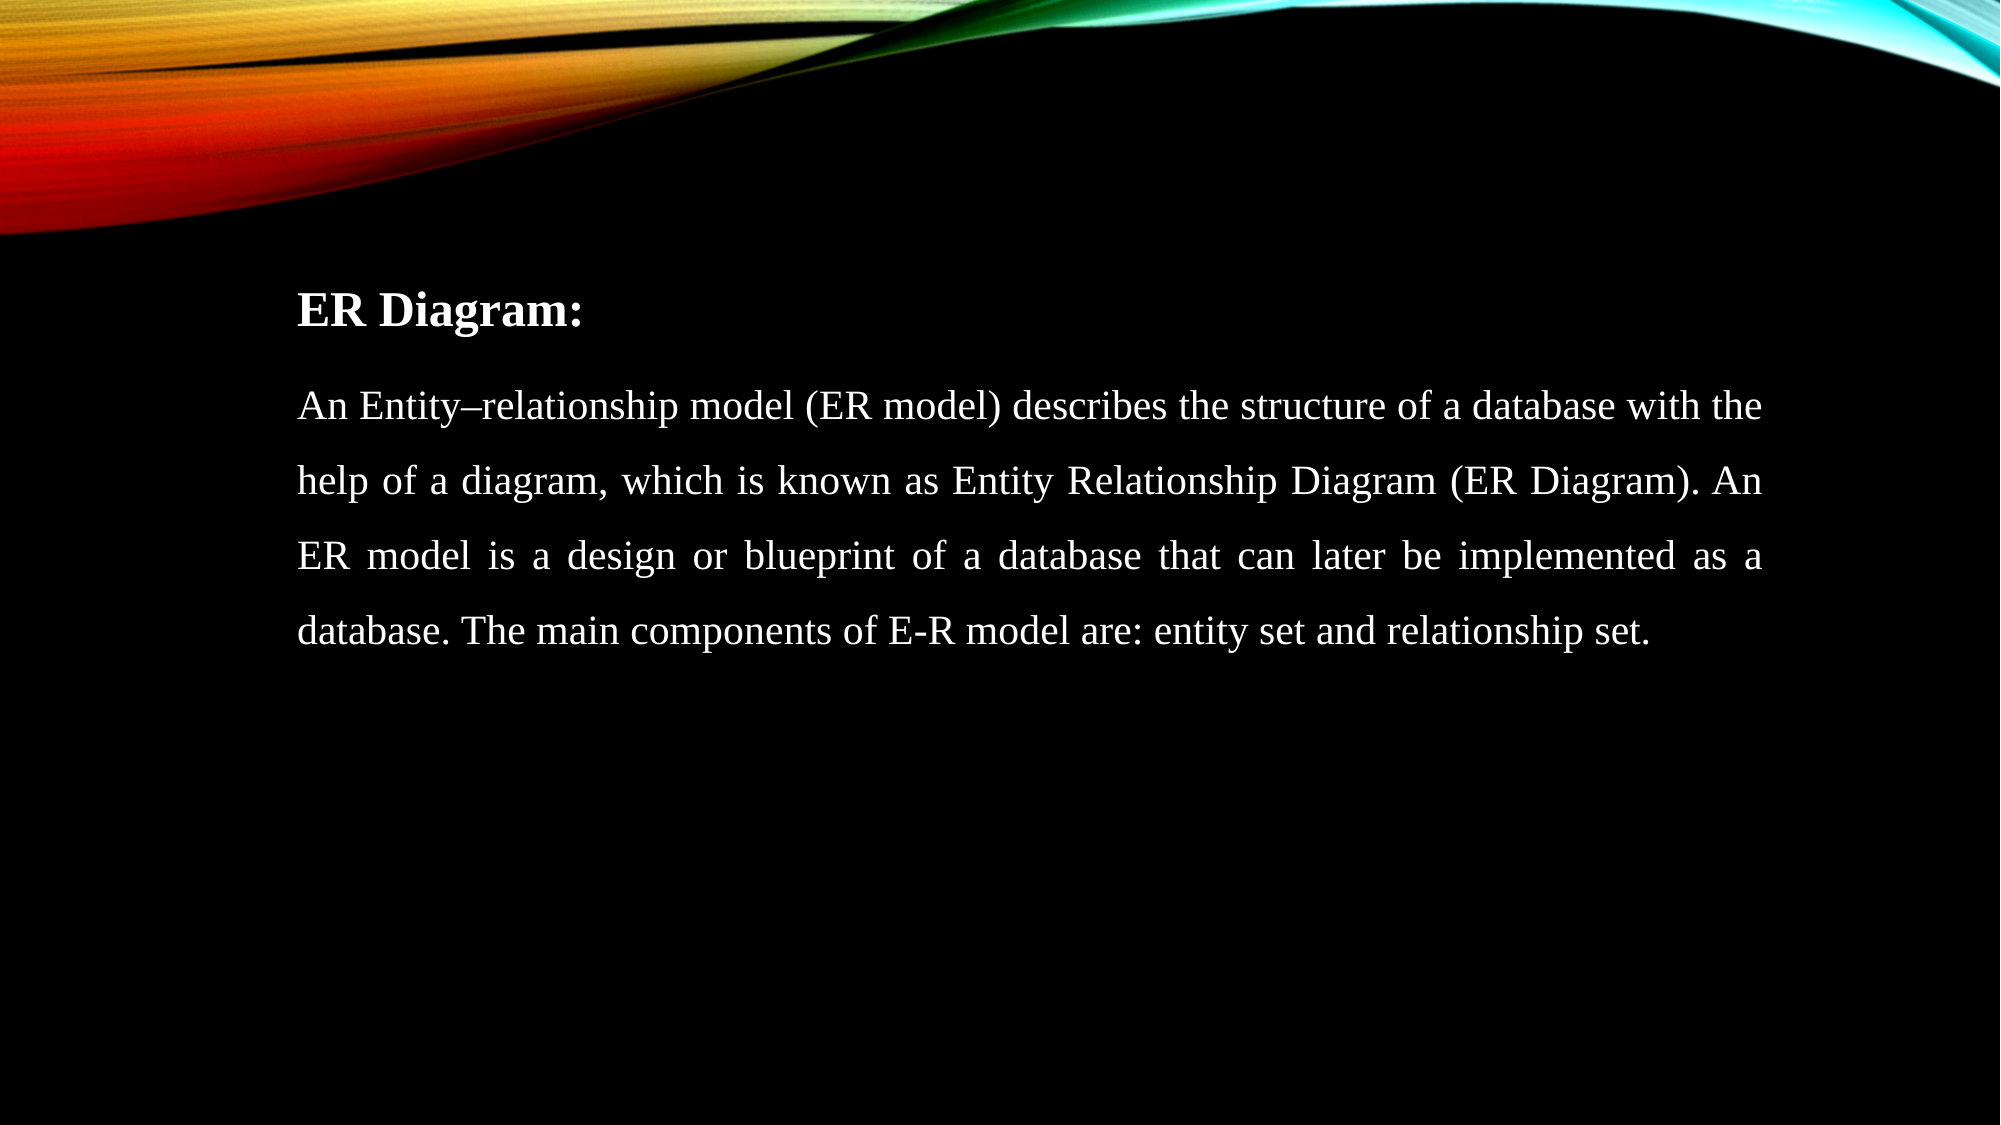

ER Diagram:
An Entity–relationship model (ER model) describes the structure of a database with the help of a diagram, which is known as Entity Relationship Diagram (ER Diagram). An ER model is a design or blueprint of a database that can later be implemented as a database. The main components of E-R model are: entity set and relationship set.